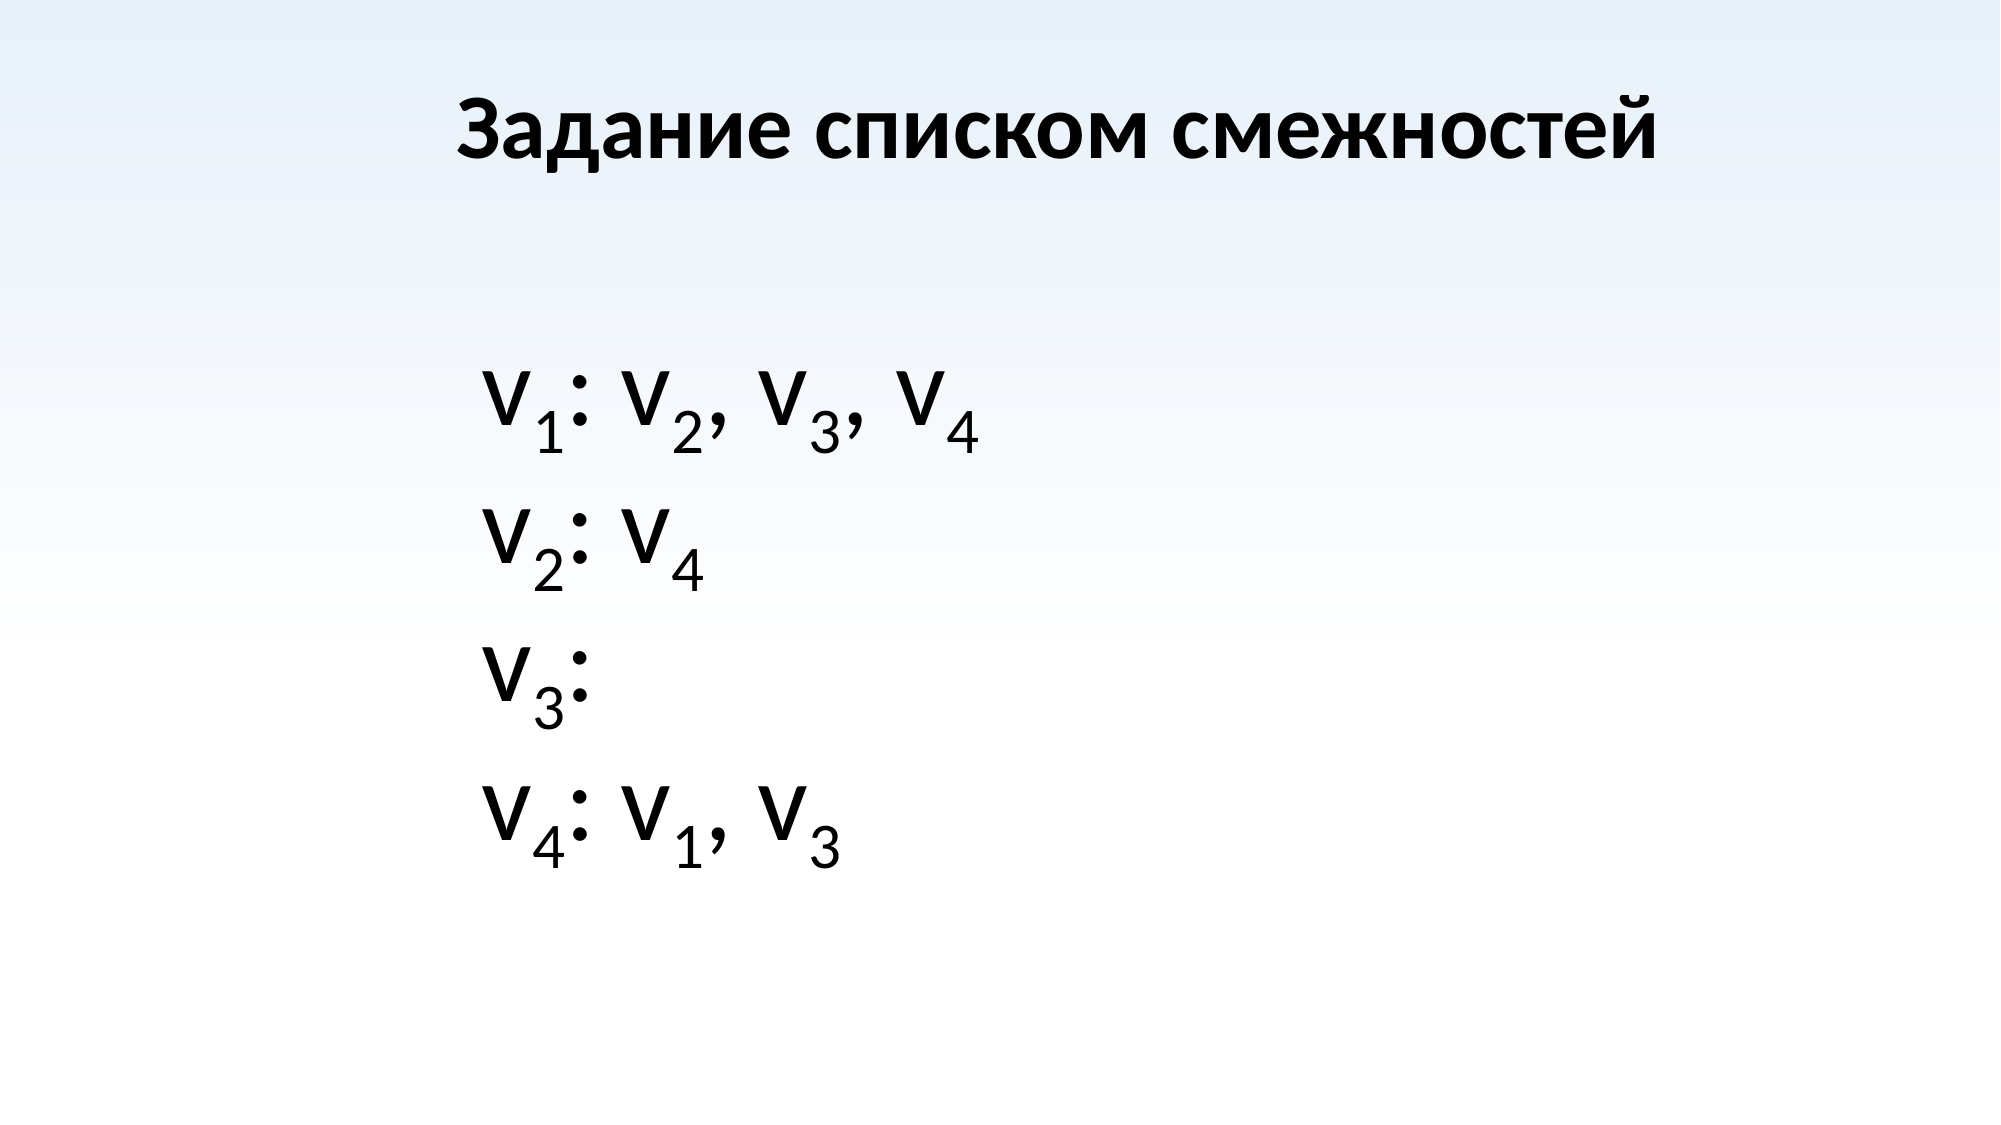

Задание списком смежностей
# v1: v2, v3, v4 v2: v4 v3: v4: v1, v3